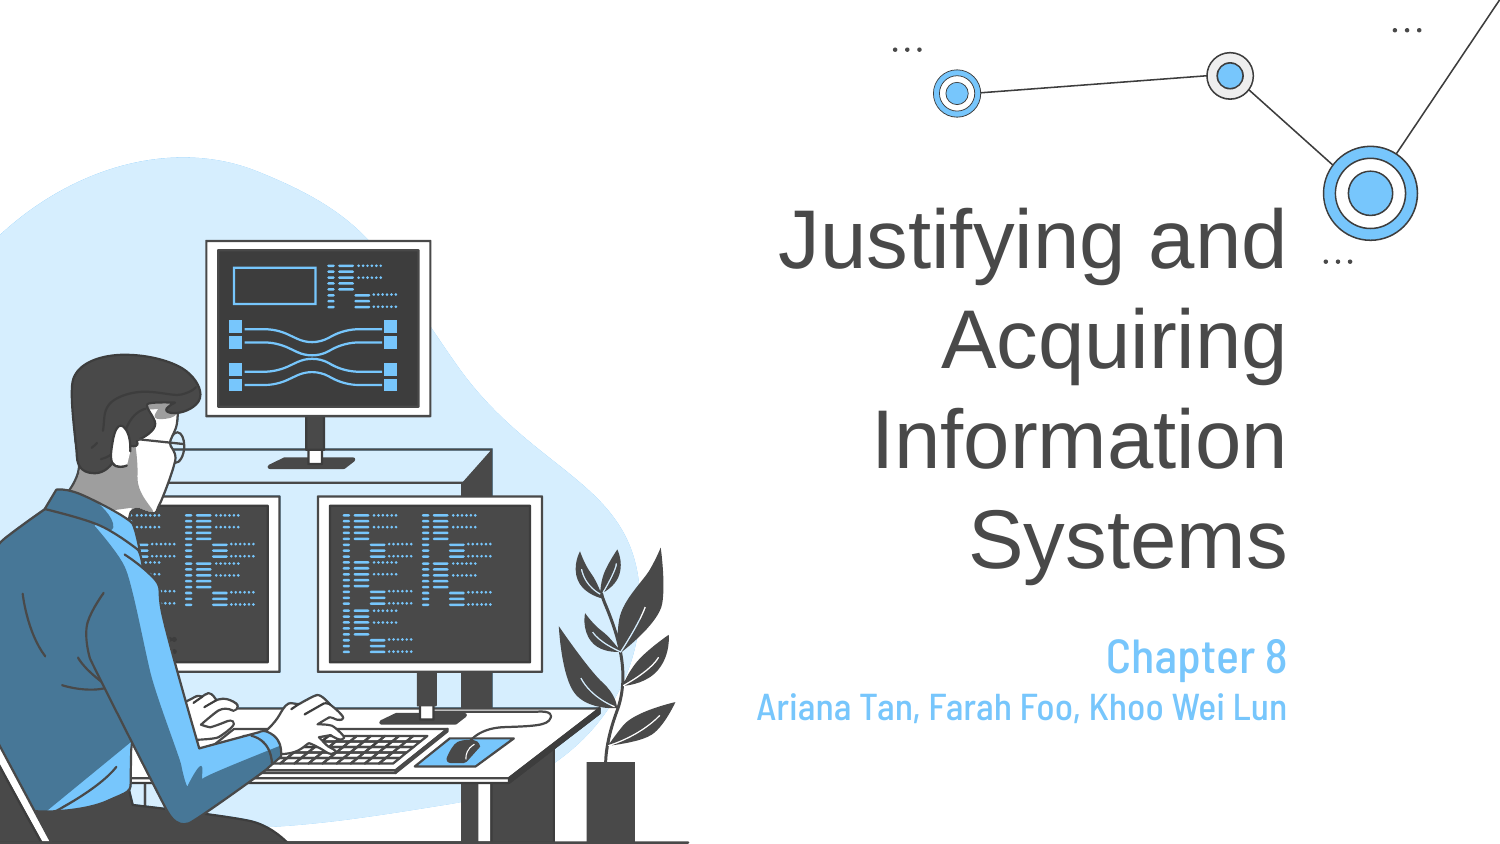

# Justifying and Acquiring Information Systems
Chapter 8
Ariana Tan, Farah Foo, Khoo Wei Lun